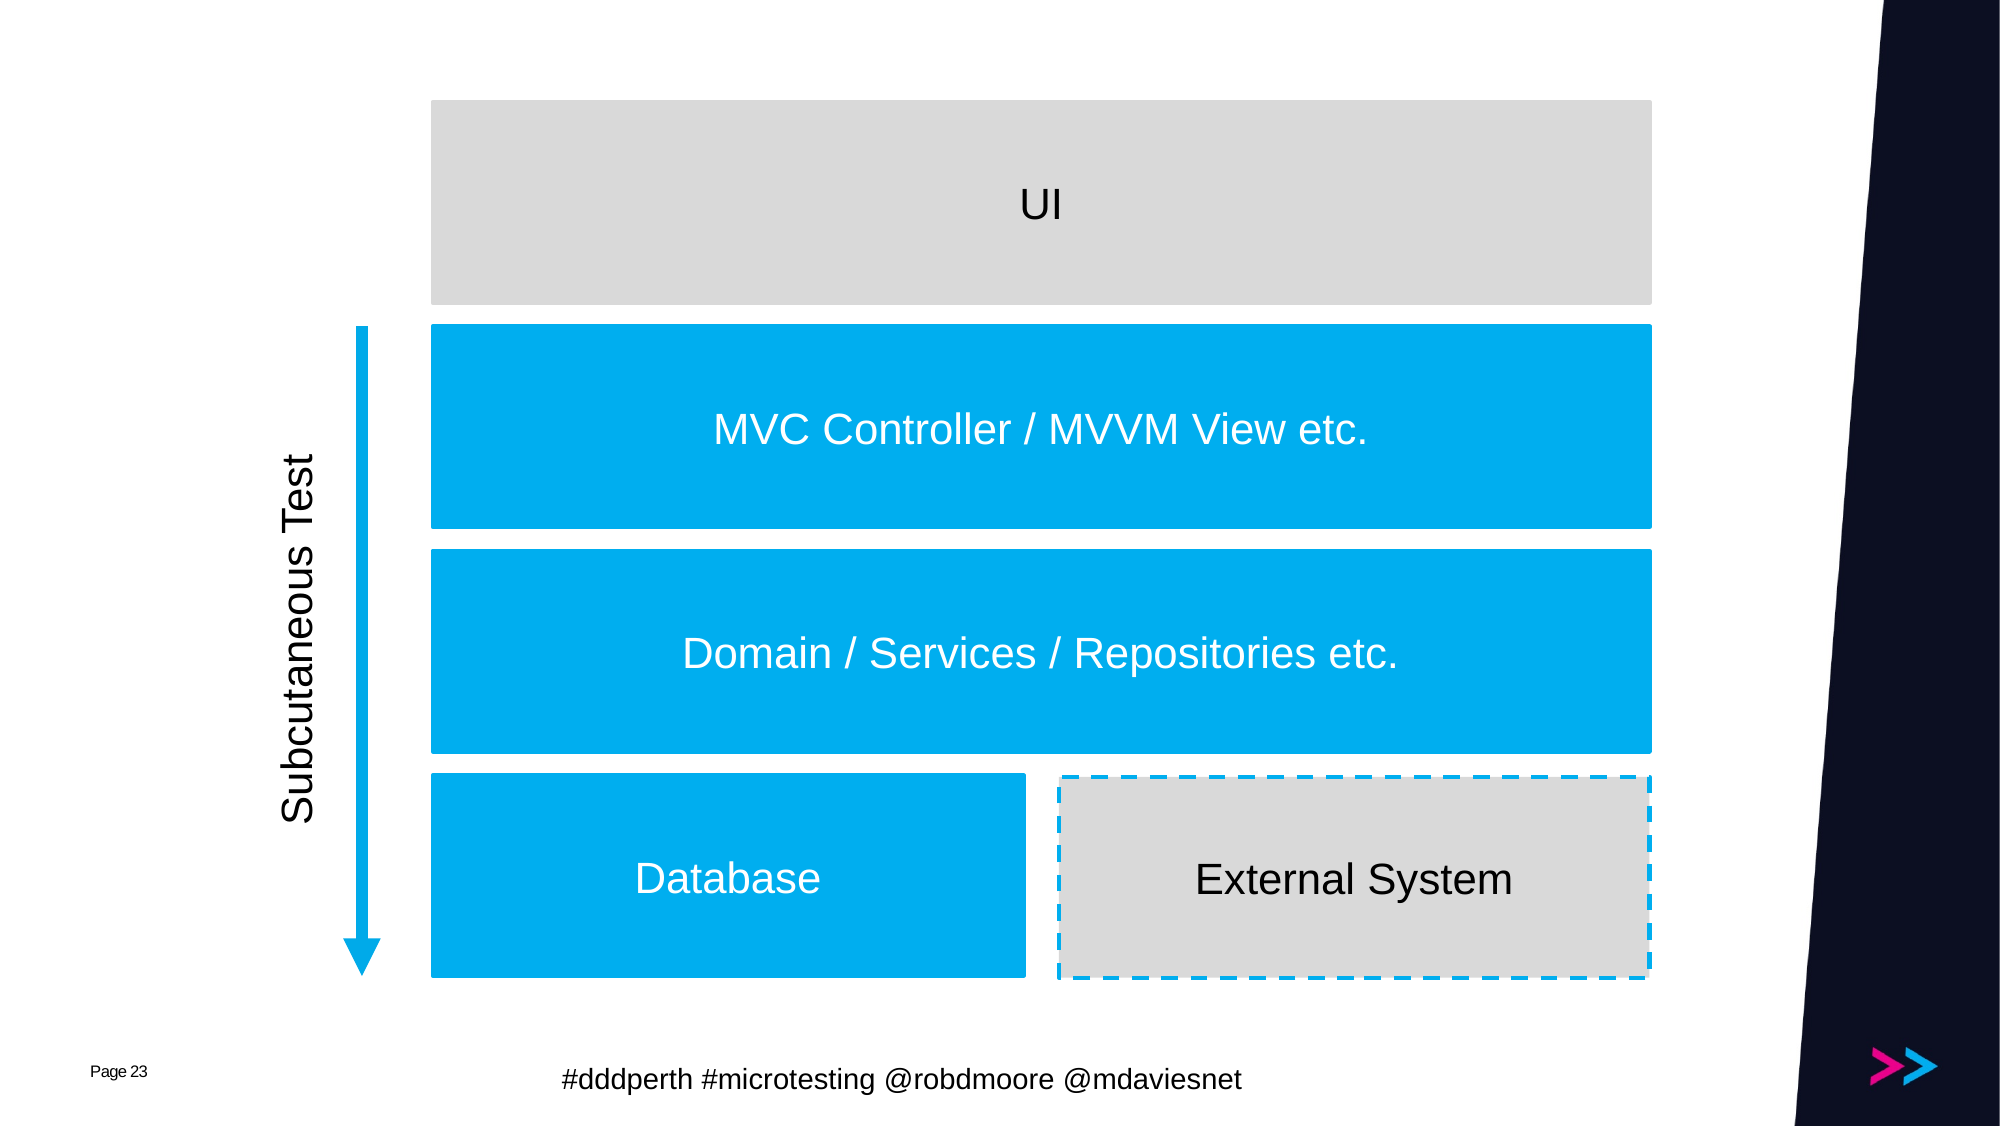

UI
MVC Controller / MVVM View etc.
Subcutaneous Test
Domain / Services / Repositories etc.
Database
External System
23